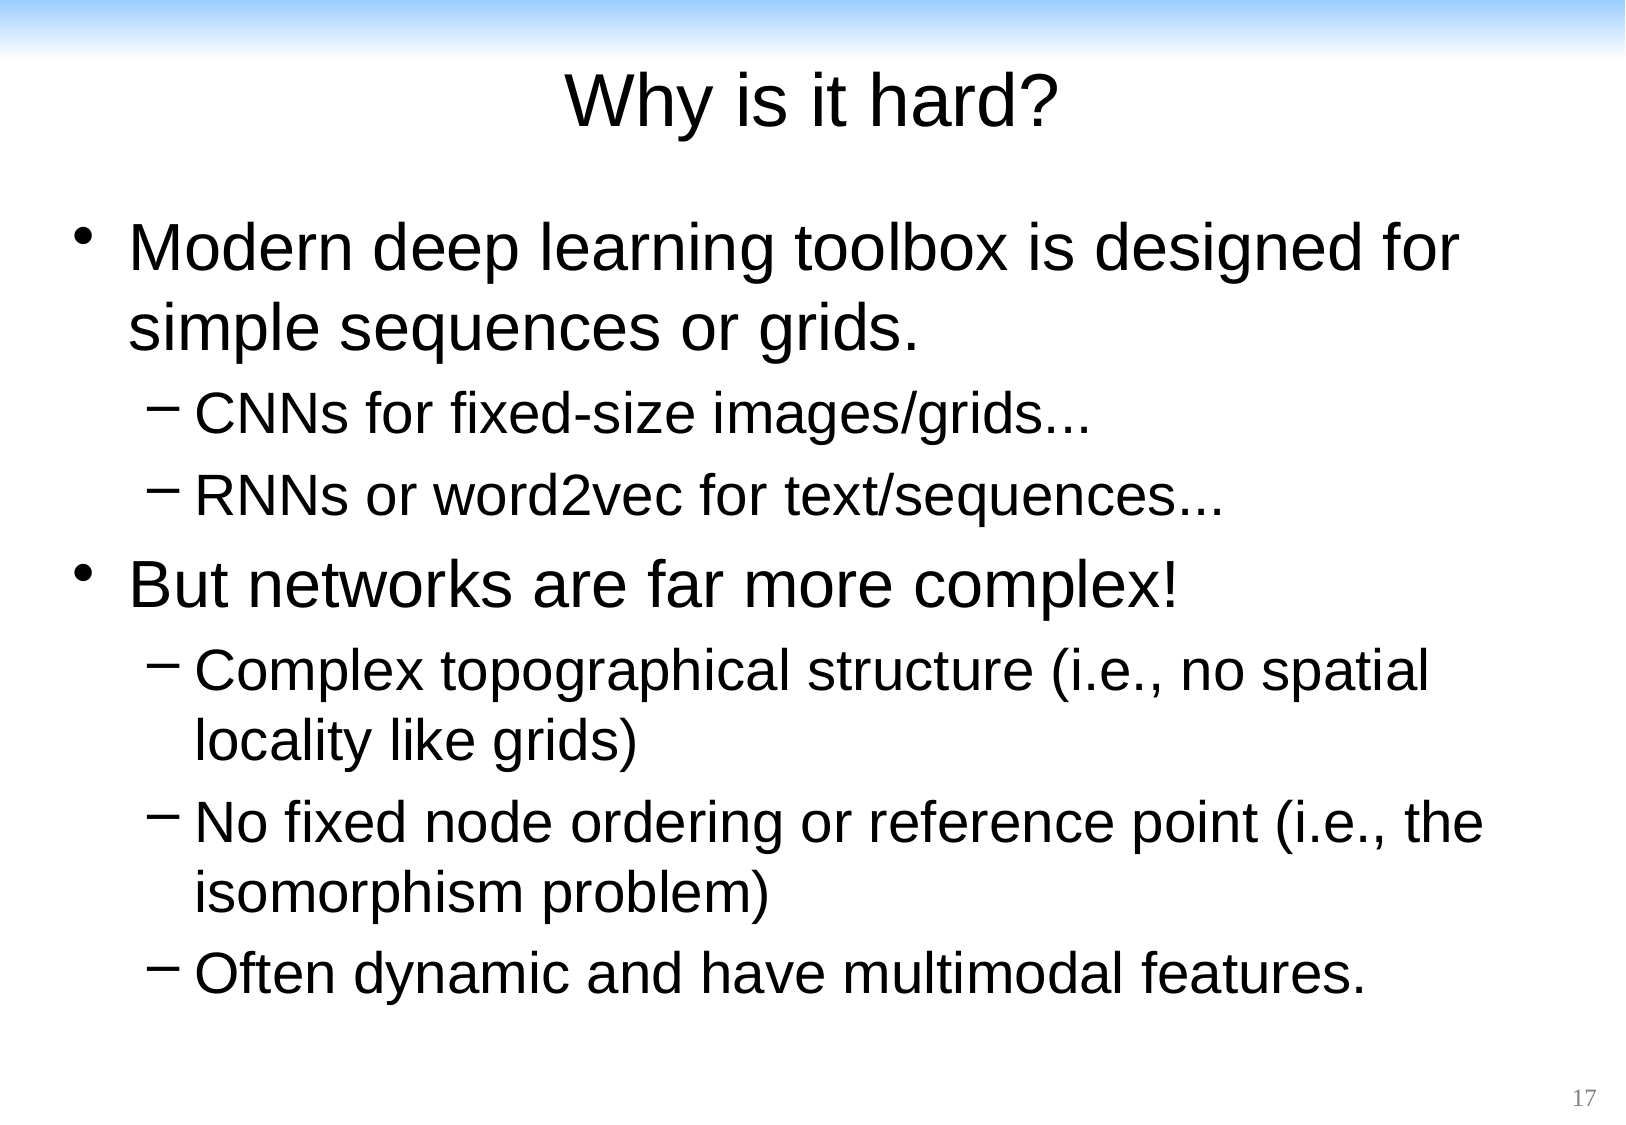

# Why is it hard?
Modern deep learning toolbox is designed for simple sequences or grids.
CNNs for fixed-size images/grids...
RNNs or word2vec for text/sequences...
But networks are far more complex!
Complex topographical structure (i.e., no spatial locality like grids)
No fixed node ordering or reference point (i.e., the isomorphism problem)
Often dynamic and have multimodal features.